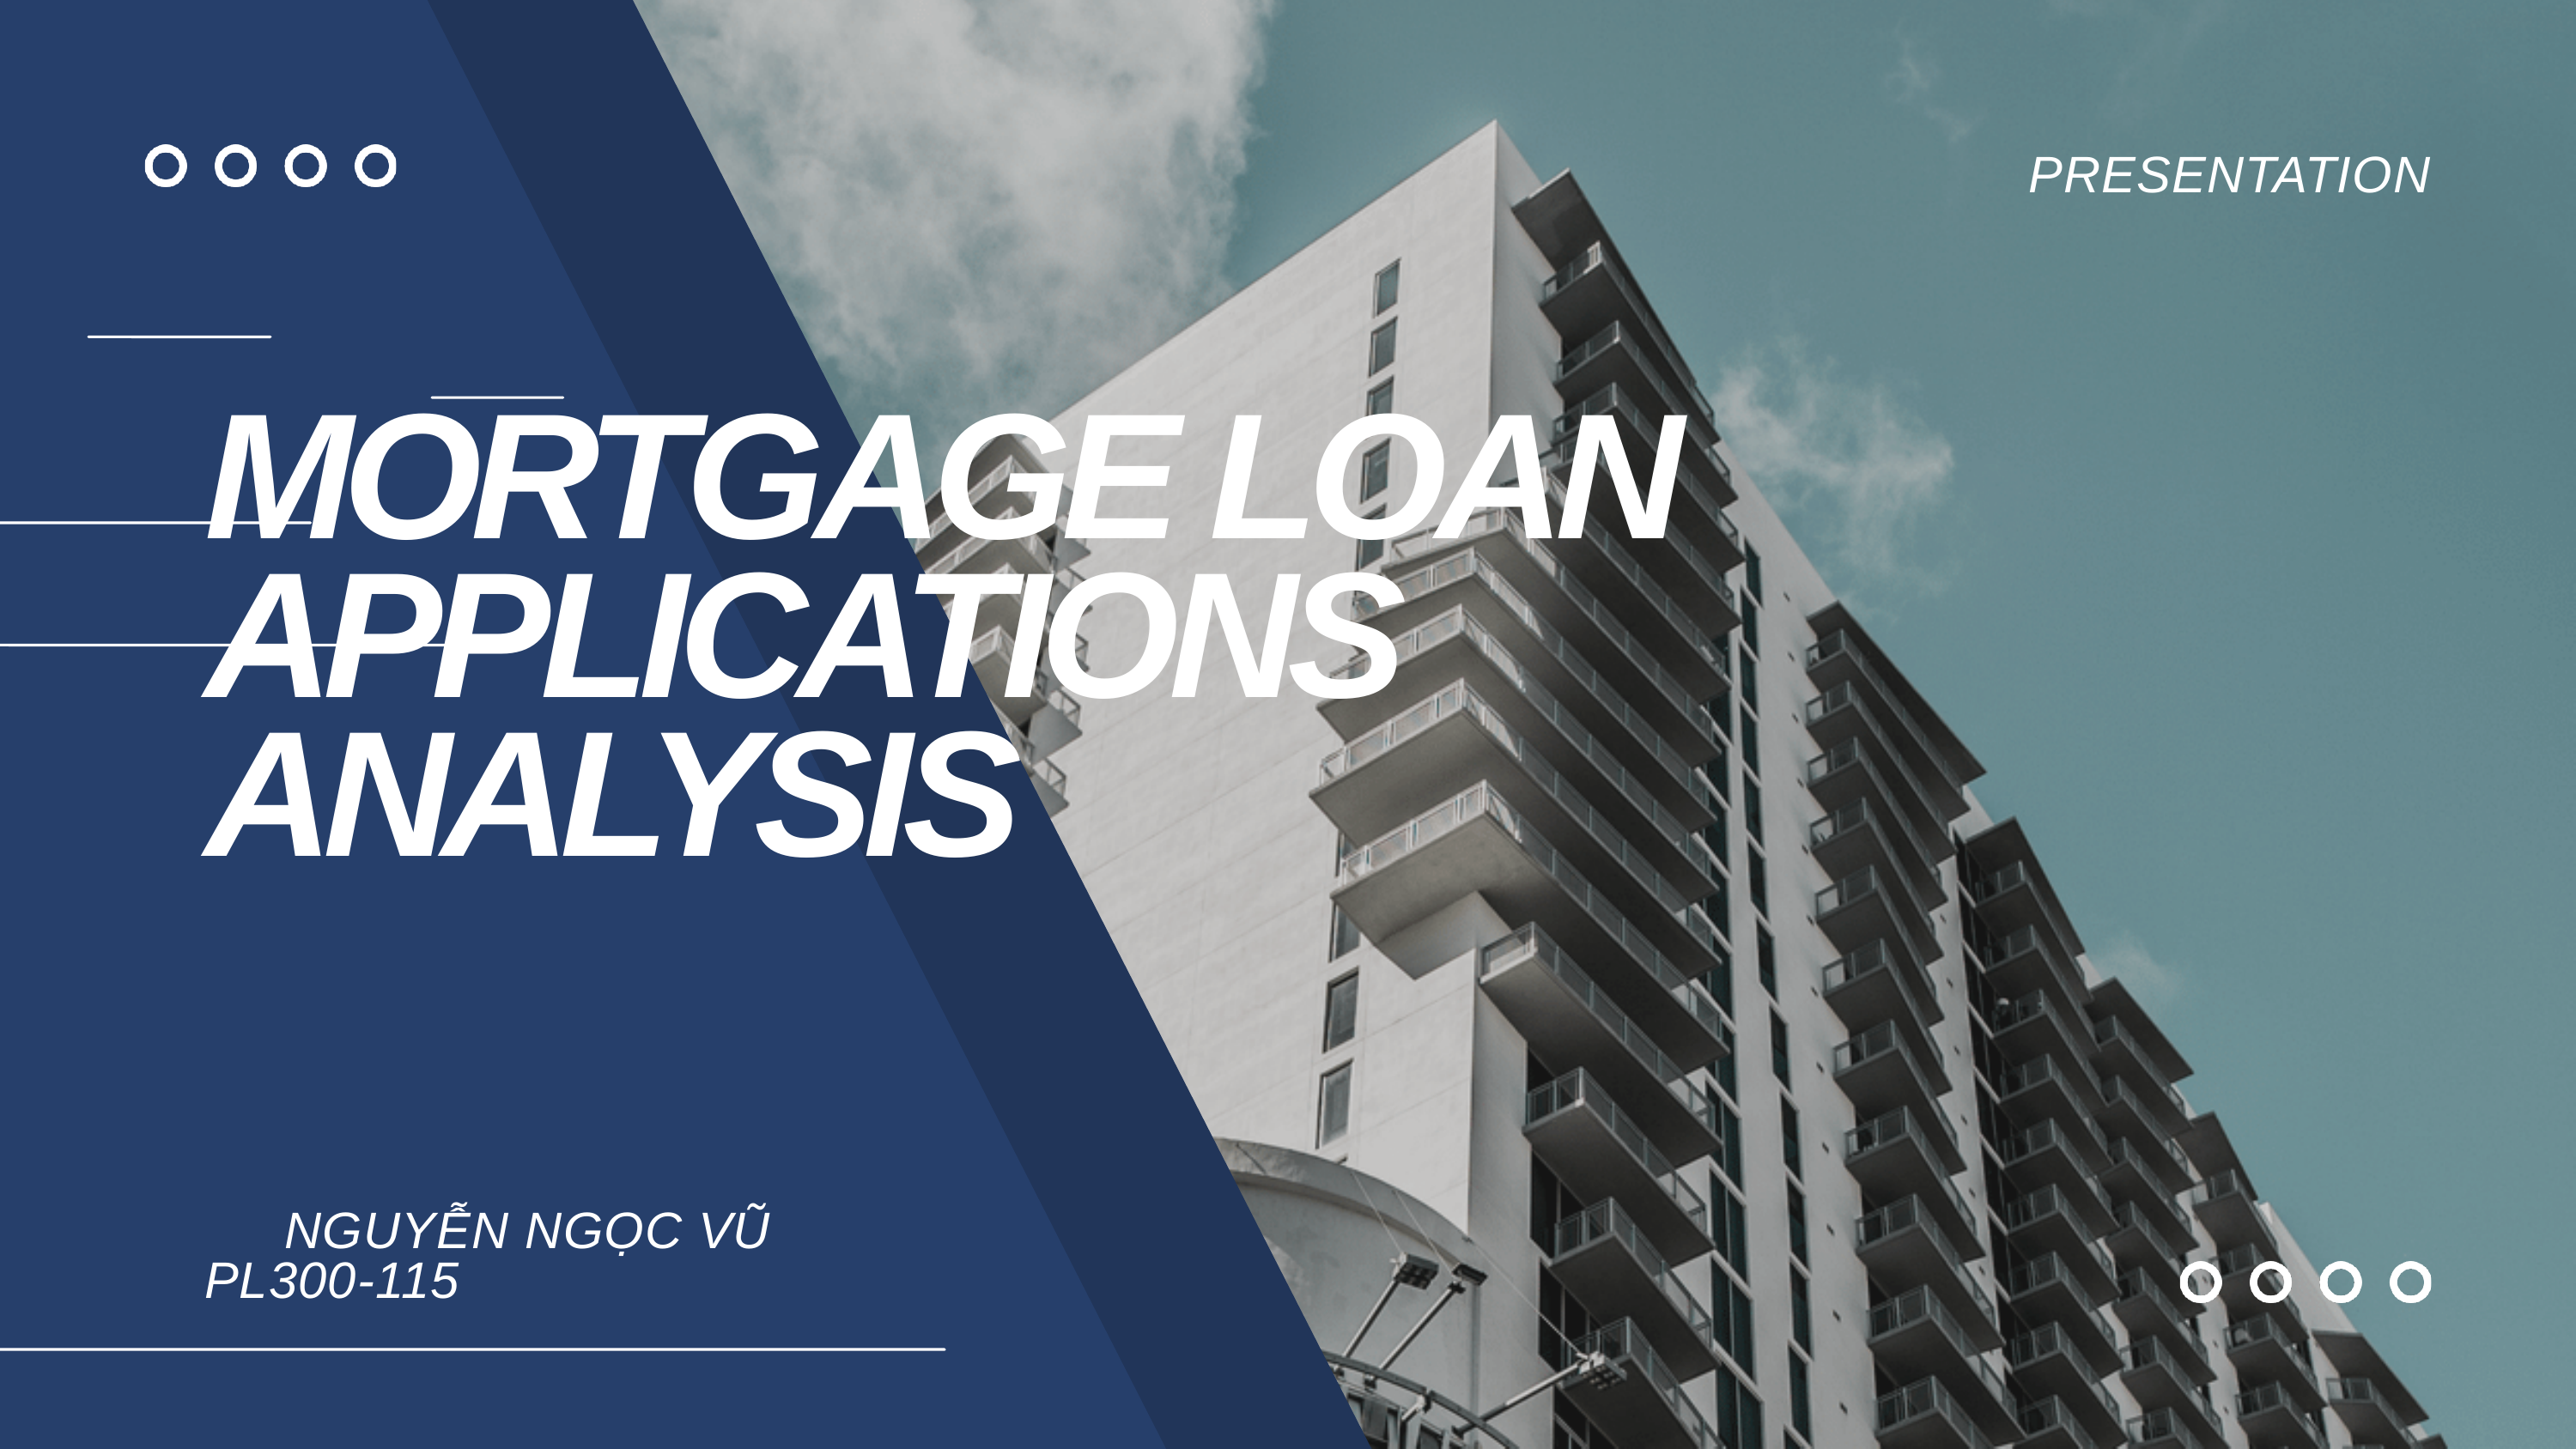

PRESENTATION

MORTGAGE LOAN APPLICATIONS
ANALYSIS

NGUYỄN NGỌC VŨ
PL300-115